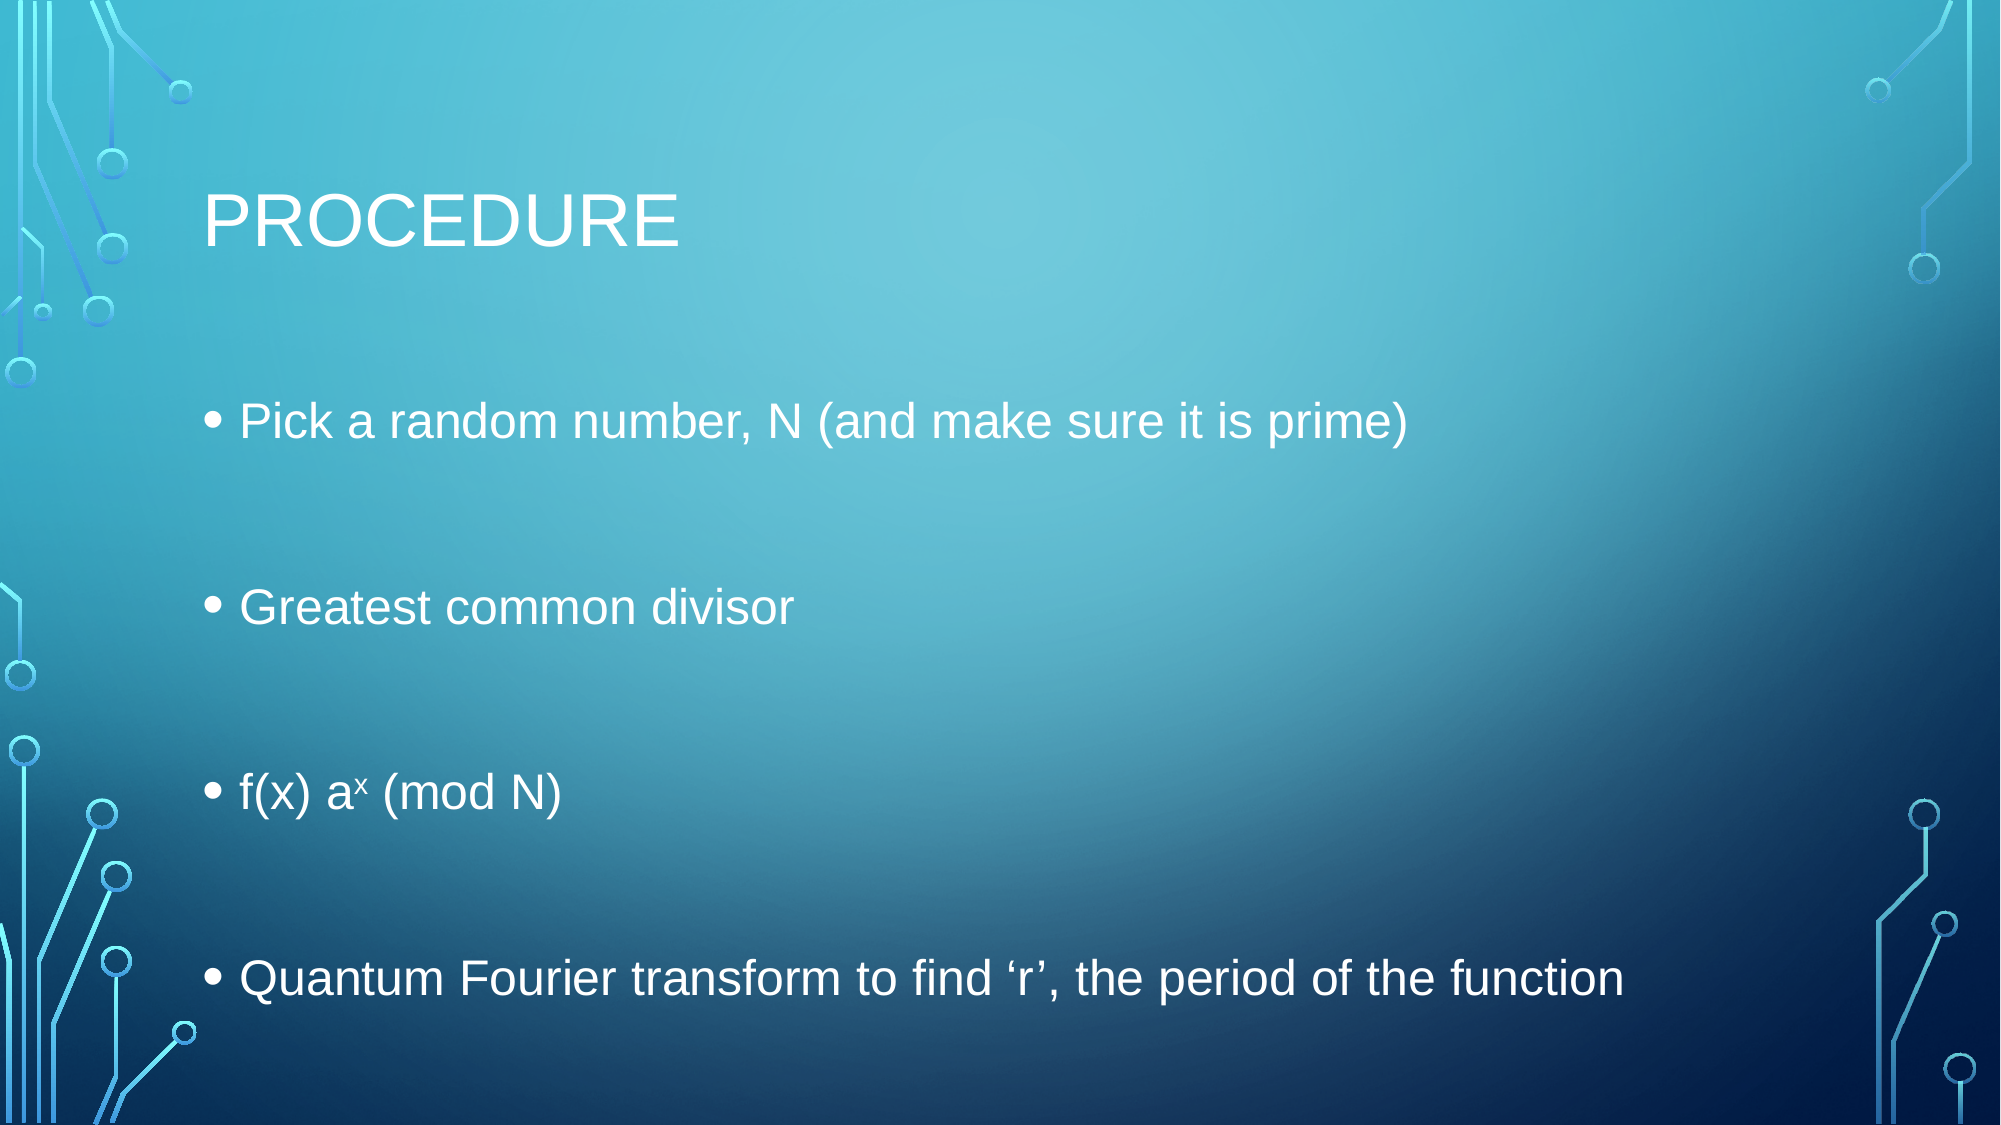

# Procedure
Pick a random number, N (and make sure it is prime)

Greatest common divisor

f(x) ax (mod N)

Quantum Fourier transform to find ‘r’, the period of the function